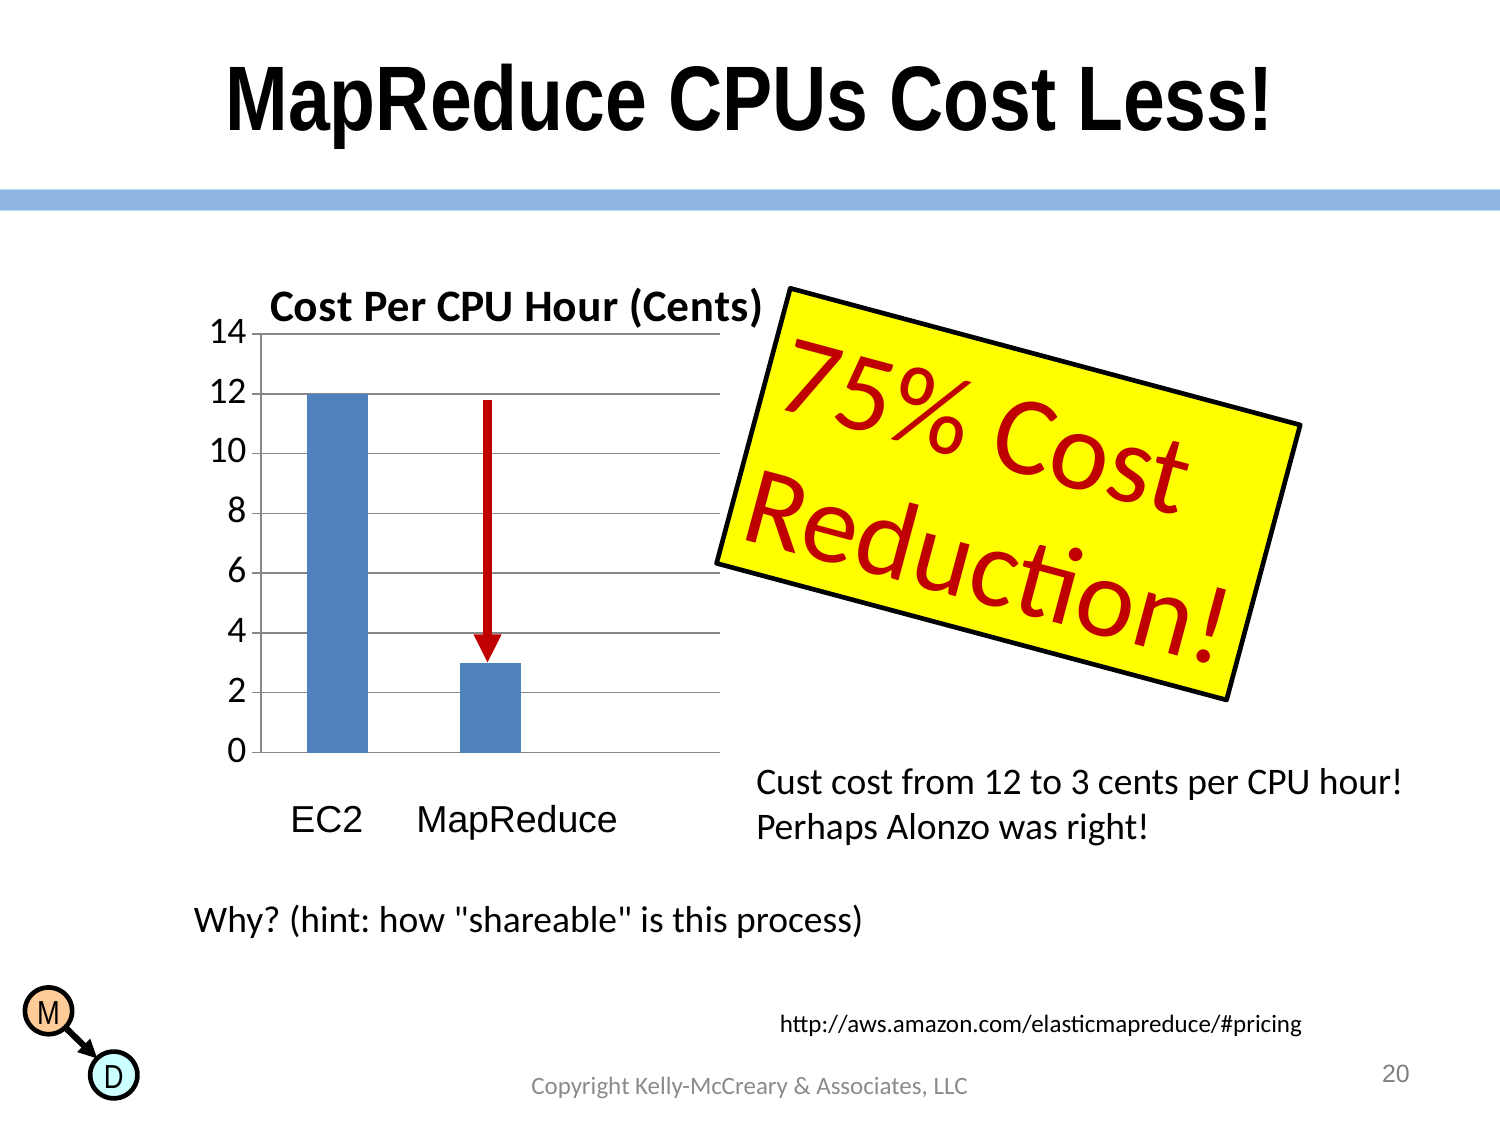

# MapReduce CPUs Cost Less!

### Chart:

| Category | Cost Per CPU Hour (Cents) |
|---|---|
| Standard CPU | 12.0 |
| MapReduce CPU | 3.0 |
75% Cost
Reduction!
Cust cost from 12 to 3 cents per CPU hour!
Perhaps Alonzo was right!
EC2
MapReduce
Why? (hint: how "shareable" is this process)
http://aws.amazon.com/elasticmapreduce/#pricing
20
Copyright Kelly-McCreary & Associates, LLC